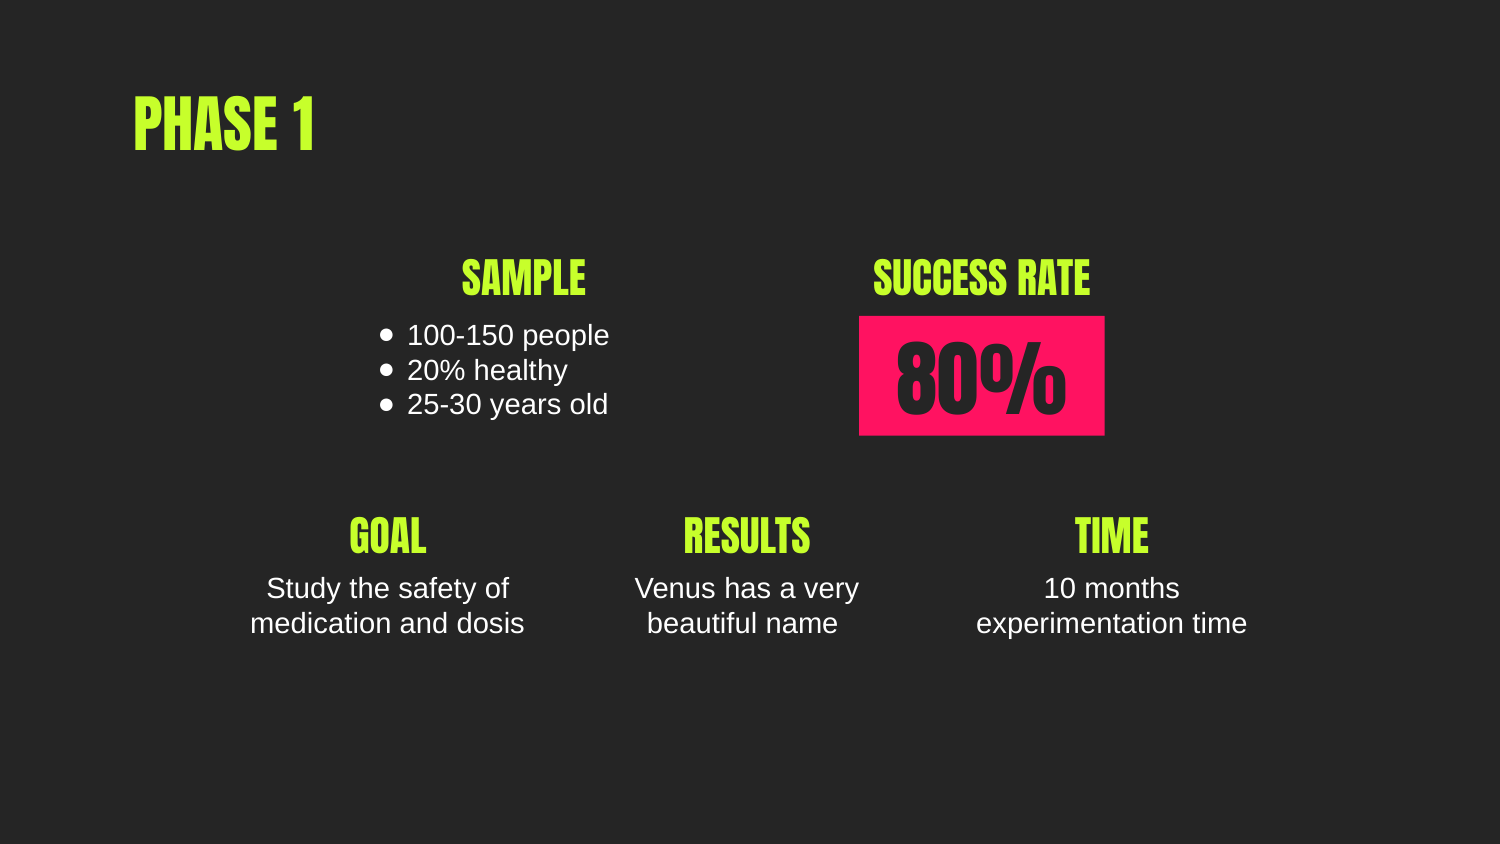

# PHASE 1
SUCCESS RATE
SAMPLE
100-150 people
20% healthy
25-30 years old
80%
GOAL
RESULTS
TIME
Study the safety of medication and dosis
Venus has a very beautiful name
10 months experimentation time